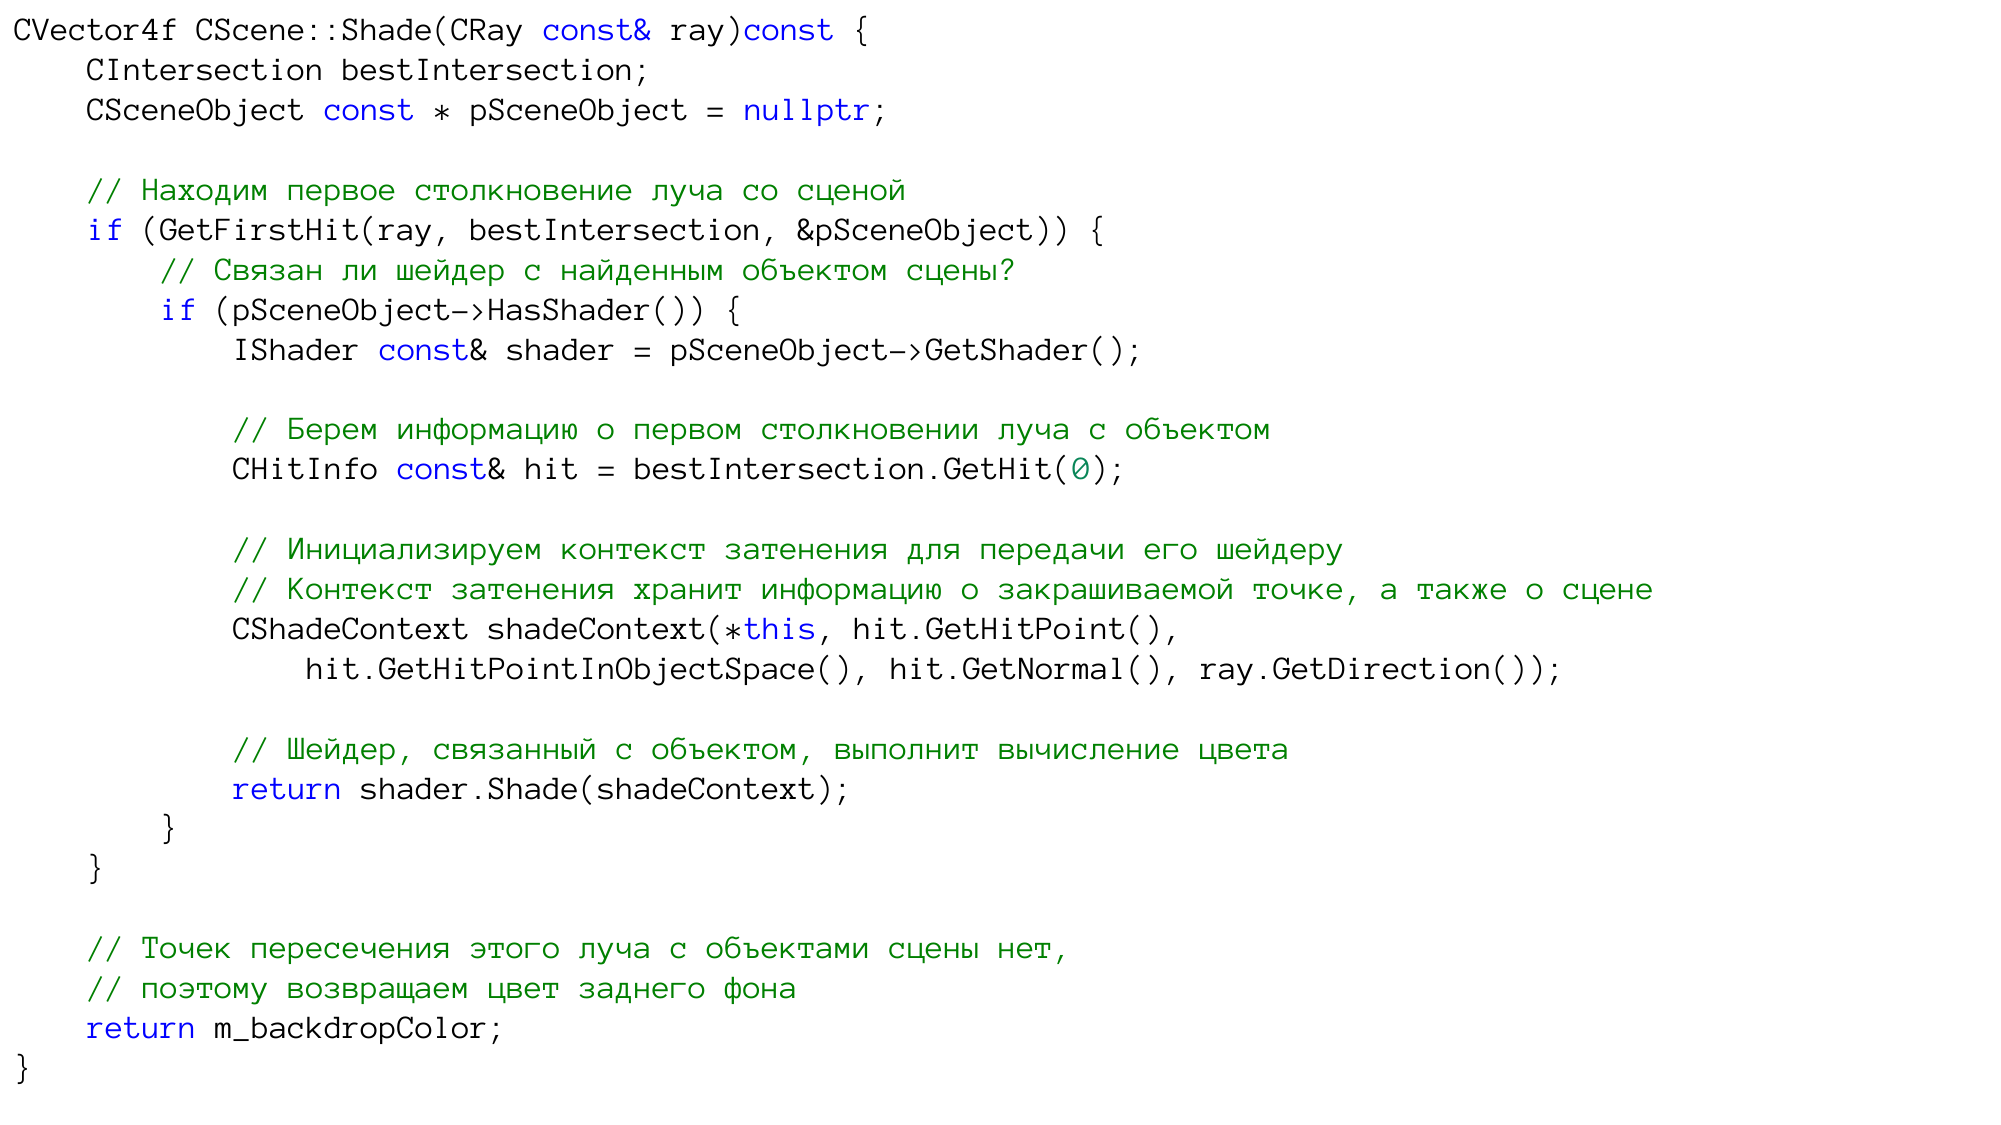

CVector4f CScene::Shade(CRay const& ray)const {
    CIntersection bestIntersection;
    CSceneObject const * pSceneObject = nullptr;
    // Находим первое столкновение луча со сценой
    if (GetFirstHit(ray, bestIntersection, &pSceneObject)) {
        // Связан ли шейдер с найденным объектом сцены?
        if (pSceneObject->HasShader()) {
            IShader const& shader = pSceneObject->GetShader();
            // Берем информацию о первом столкновении луча с объектом
            CHitInfo const& hit = bestIntersection.GetHit(0);
            // Инициализируем контекст затенения для передачи его шейдеру
            // Контекст затенения хранит информацию о закрашиваемой точке, а также о сцене
            CShadeContext shadeContext(*this, hit.GetHitPoint(),
                hit.GetHitPointInObjectSpace(), hit.GetNormal(), ray.GetDirection());
            // Шейдер, связанный с объектом, выполнит вычисление цвета
            return shader.Shade(shadeContext);
        }
    }
    // Точек пересечения этого луча с объектами сцены нет,
    // поэтому возвращаем цвет заднего фона
    return m_backdropColor;
}